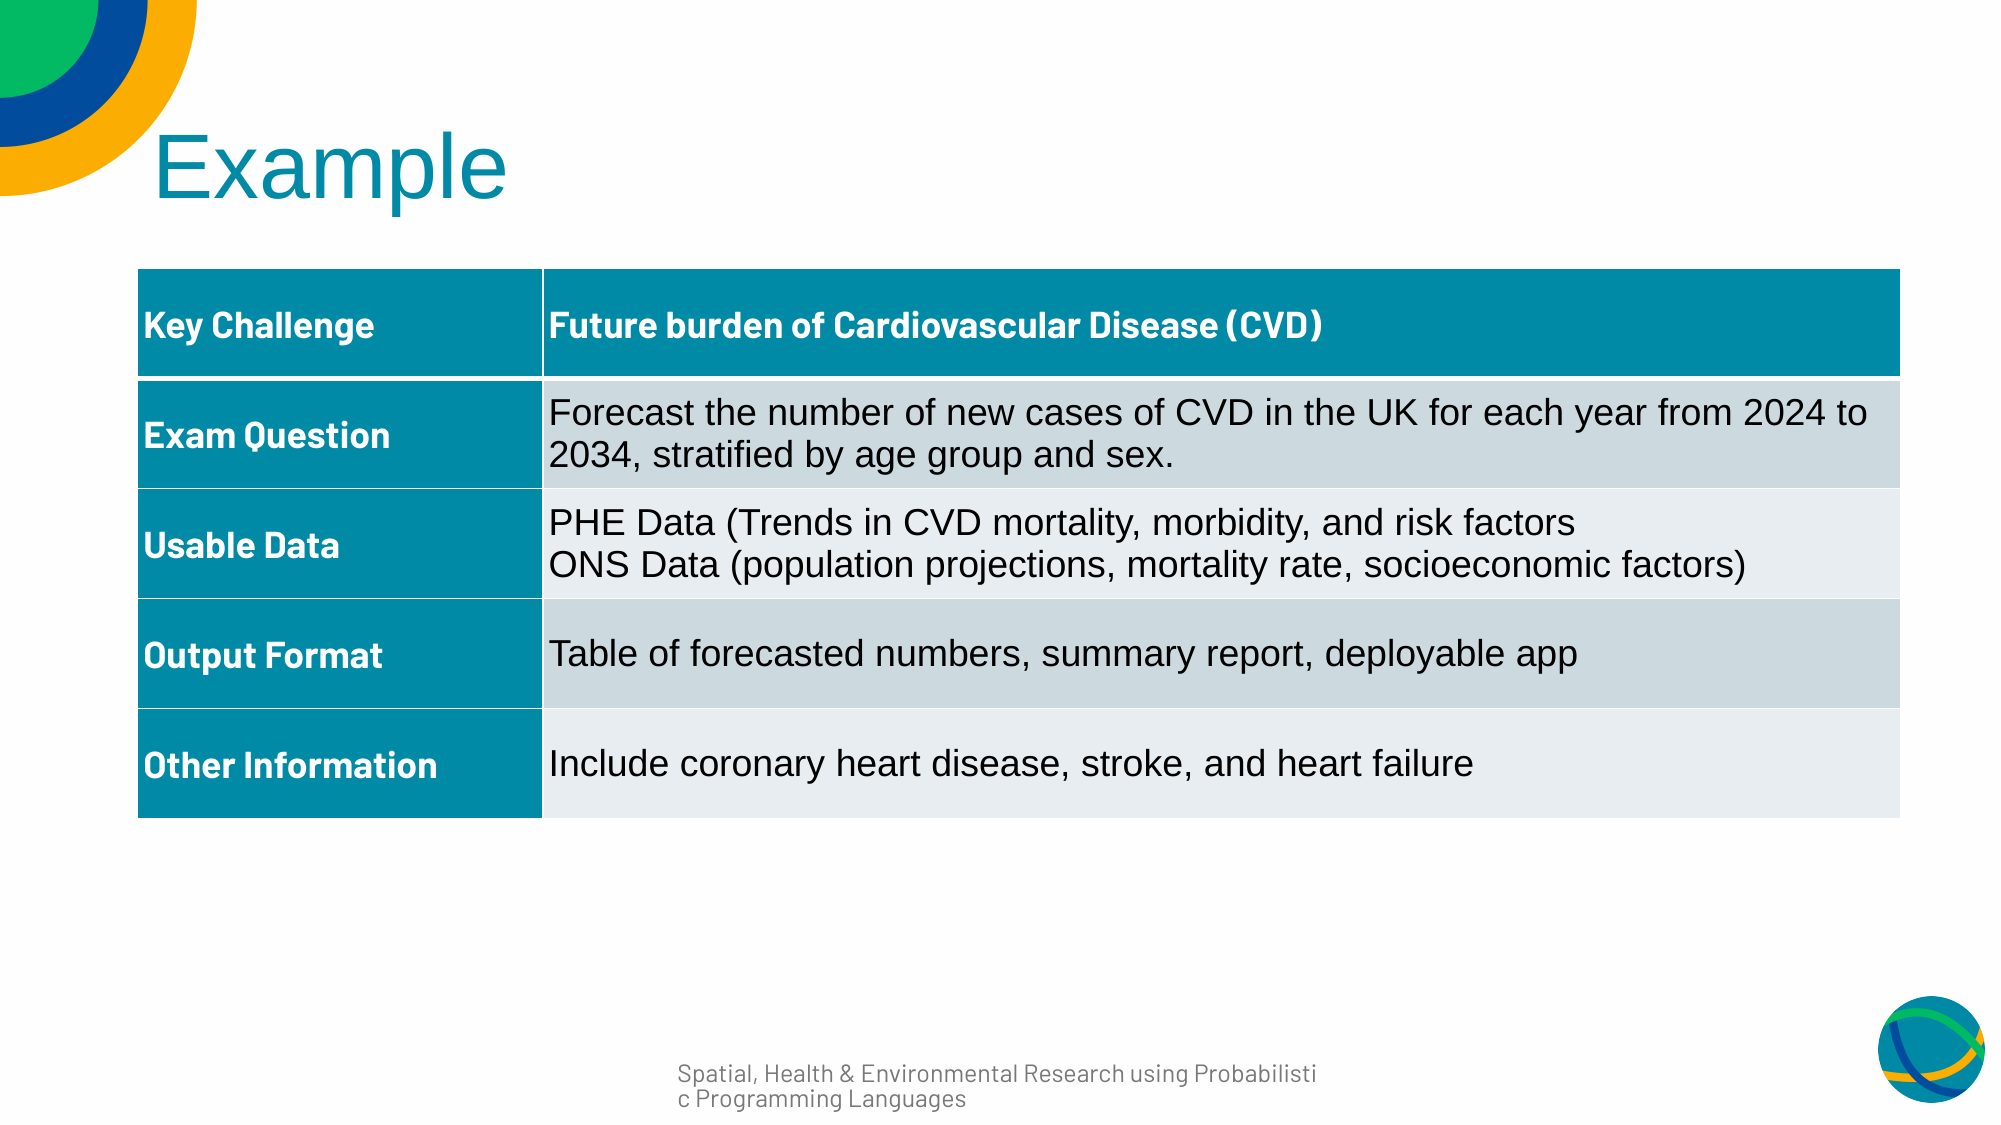

# Example
| Key Challenge | Future burden of Cardiovascular Disease (CVD) |
| --- | --- |
| Exam Question | Forecast the number of new cases of CVD in the UK for each year from 2024 to 2034, stratified by age group and sex. |
| Usable Data | PHE Data (Trends in CVD mortality, morbidity, and risk factors ONS Data (population projections, mortality rate, socioeconomic factors) |
| Output Format | Table of forecasted numbers, summary report, deployable app |
| Other Information | Include coronary heart disease, stroke, and heart failure |
Spatial, Health & Environmental Research using Probabilistic Programming Languages